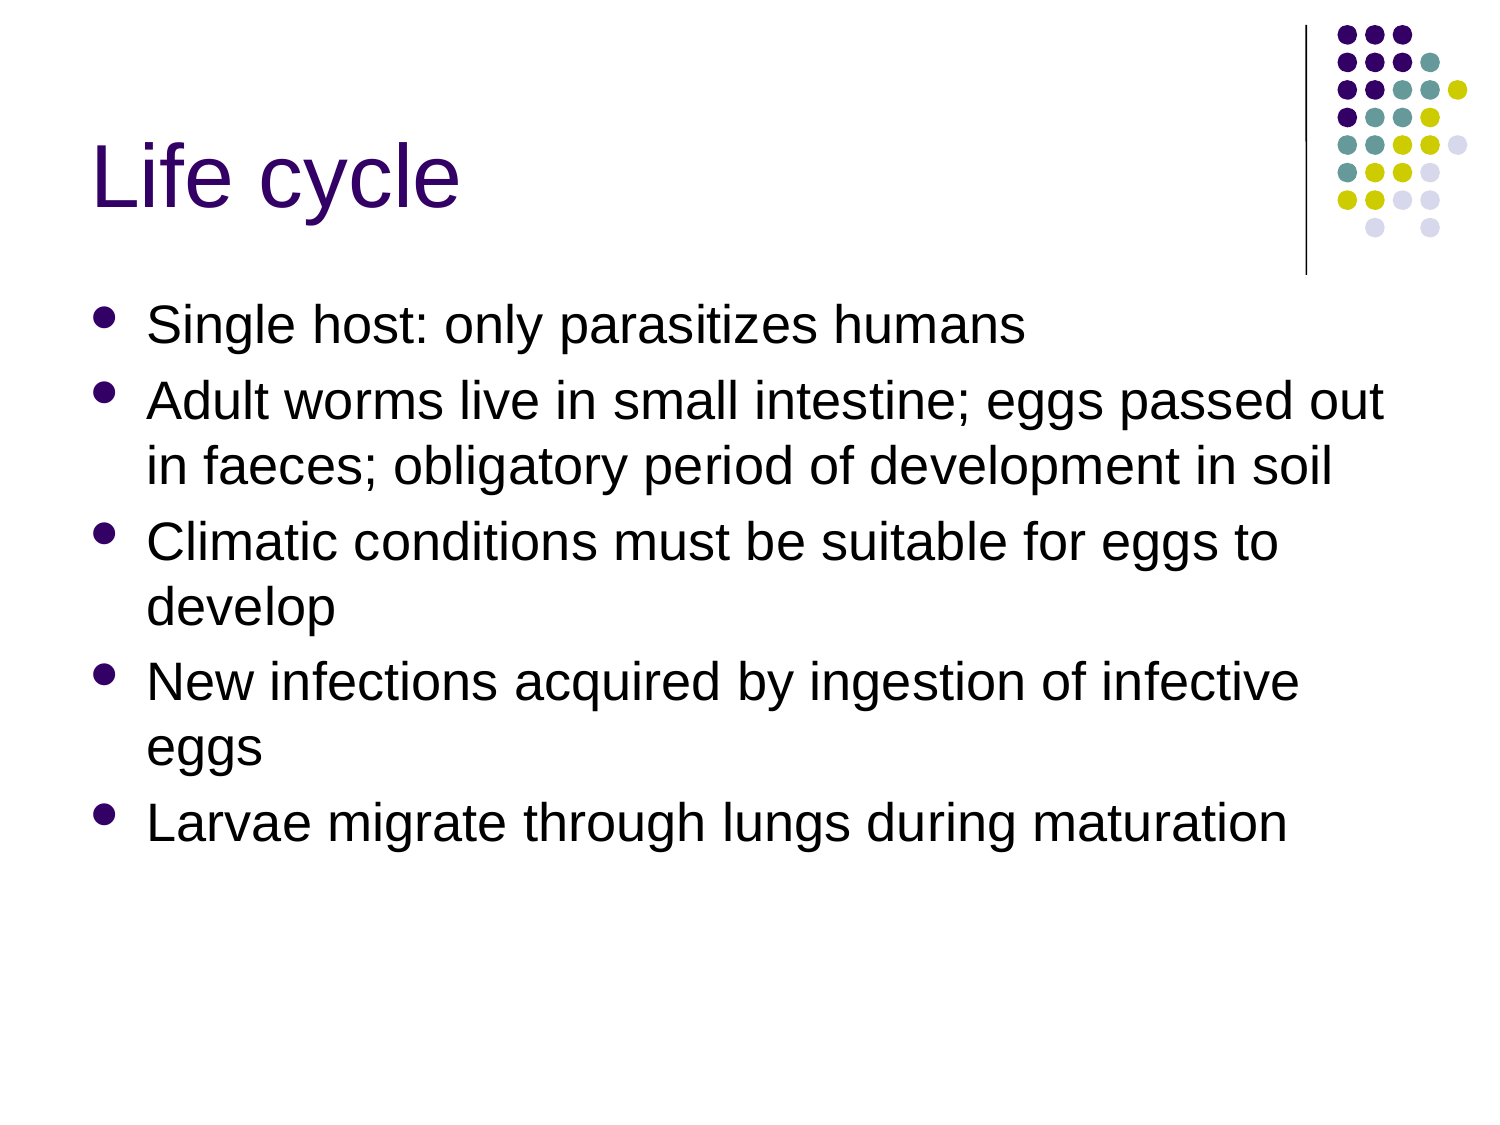

# Life cycle
Single host: only parasitizes humans
Adult worms live in small intestine; eggs passed out in faeces; obligatory period of development in soil
Climatic conditions must be suitable for eggs to develop
New infections acquired by ingestion of infective eggs
Larvae migrate through lungs during maturation